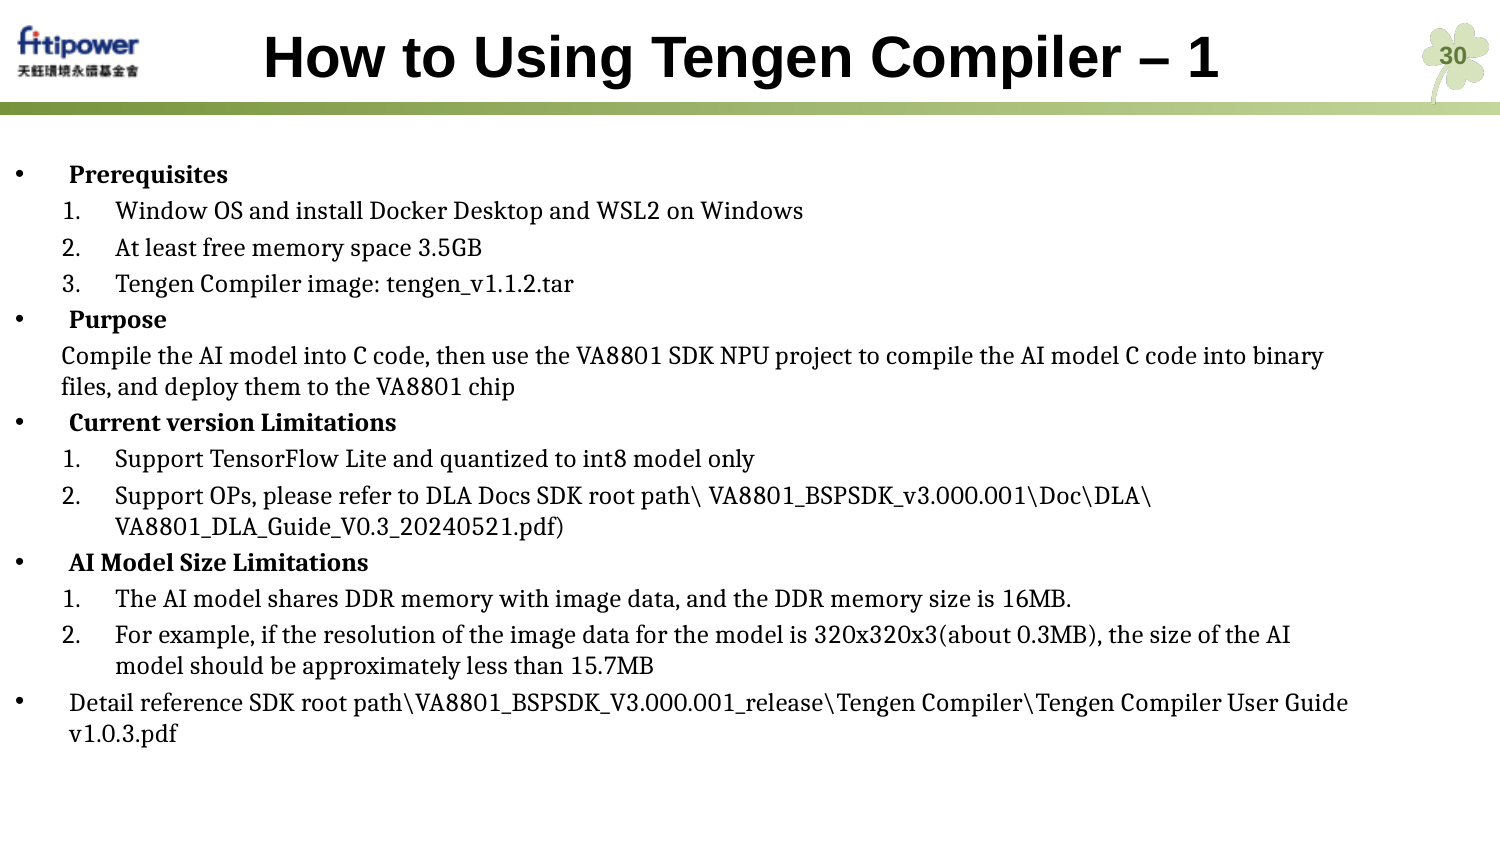

# How to Using Tengen Compiler – 1
30
Prerequisites
Window OS and install Docker Desktop and WSL2 on Windows
At least free memory space 3.5GB
Tengen Compiler image: tengen_v1.1.2.tar
Purpose
Compile the AI model into C code, then use the VA8801 SDK NPU project to compile the AI model C code into binary files, and deploy them to the VA8801 chip
Current version Limitations
Support TensorFlow Lite and quantized to int8 model only
Support OPs, please refer to DLA Docs SDK root path\ VA8801_BSPSDK_v3.000.001\Doc\DLA\VA8801_DLA_Guide_V0.3_20240521.pdf)
AI Model Size Limitations
The AI model shares DDR memory with image data, and the DDR memory size is 16MB.
For example, if the resolution of the image data for the model is 320x320x3(about 0.3MB), the size of the AI model should be approximately less than 15.7MB
Detail reference SDK root path\VA8801_BSPSDK_V3.000.001_release\Tengen Compiler\Tengen Compiler User Guide v1.0.3.pdf